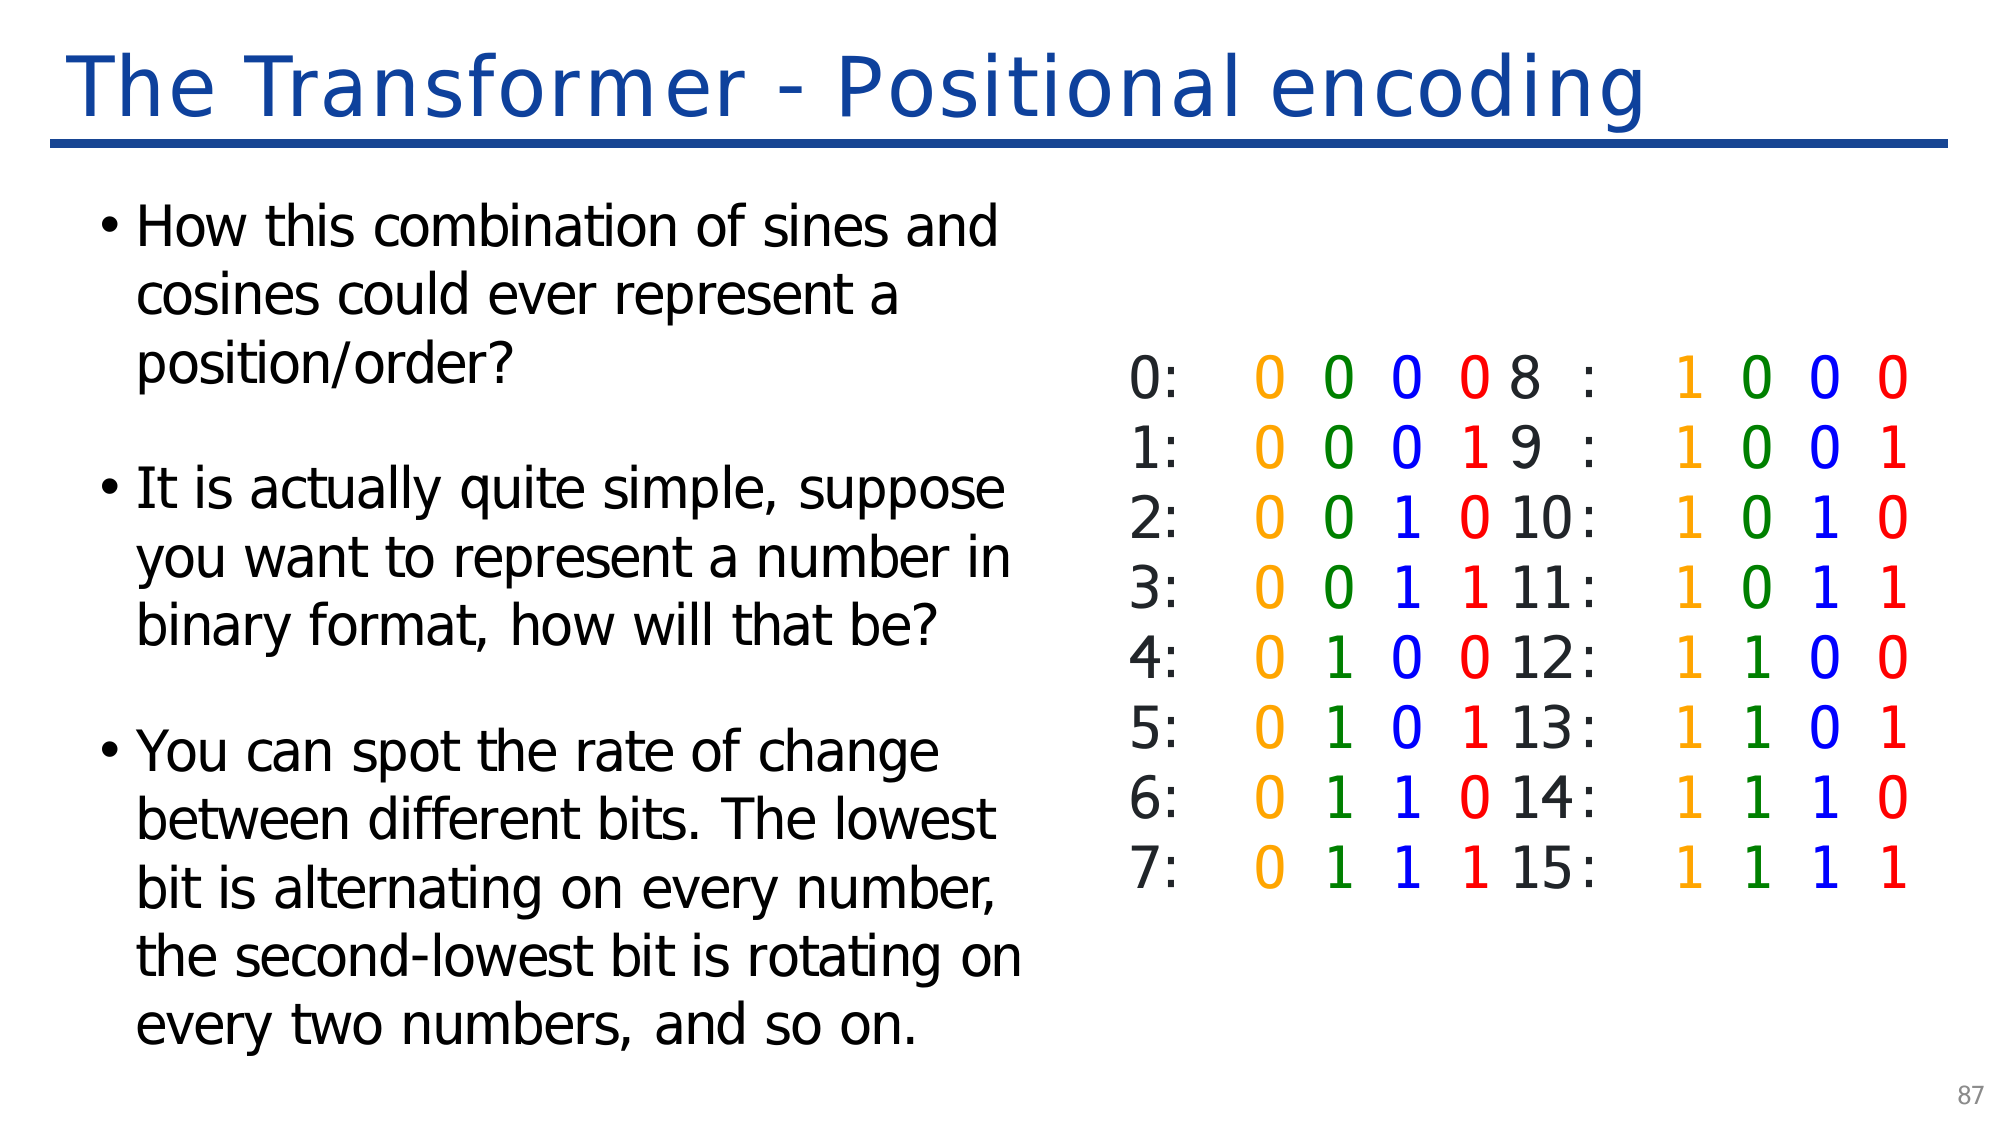

# The Transformer - Positional encoding
How this combination of sines and cosines could ever represent a position/order?
It is actually quite simple, suppose you want to represent a number in binary format, how will that be?
You can spot the rate of change between different bits. The lowest bit is alternating on every number, the second-lowest bit is rotating on every two numbers, and so on.

0:    0  0  0  0 8 	:    1  0  0  0 1:    0  0  0  1 9	:    1  0  0  1 2:    0  0  1  0 10	:    1  0  1  0 3:    0  0  1  1 11	:    1  0  1  1 4:    0  1  0  0 12	:    1  1  0  0 5:    0  1  0  1 13	:    1  1  0  1 6:    0  1  1  0 14	:    1  1  1  0 7:    0  1  1  1 15	:    1  1  1  1
87